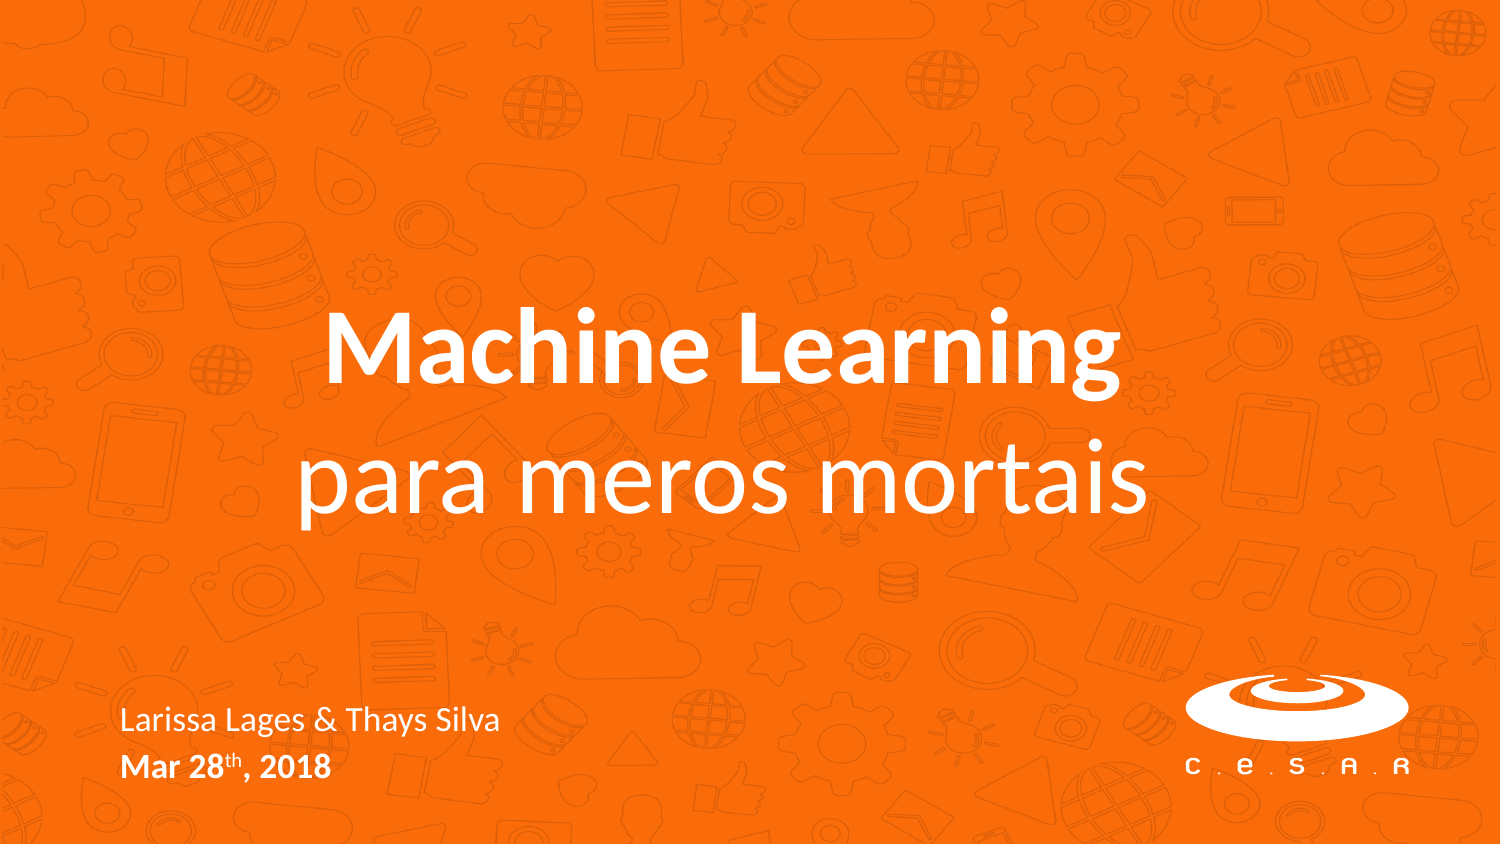

# Machine Learning
para meros mortais
Larissa Lages & Thays Silva
Mar 28th, 2018